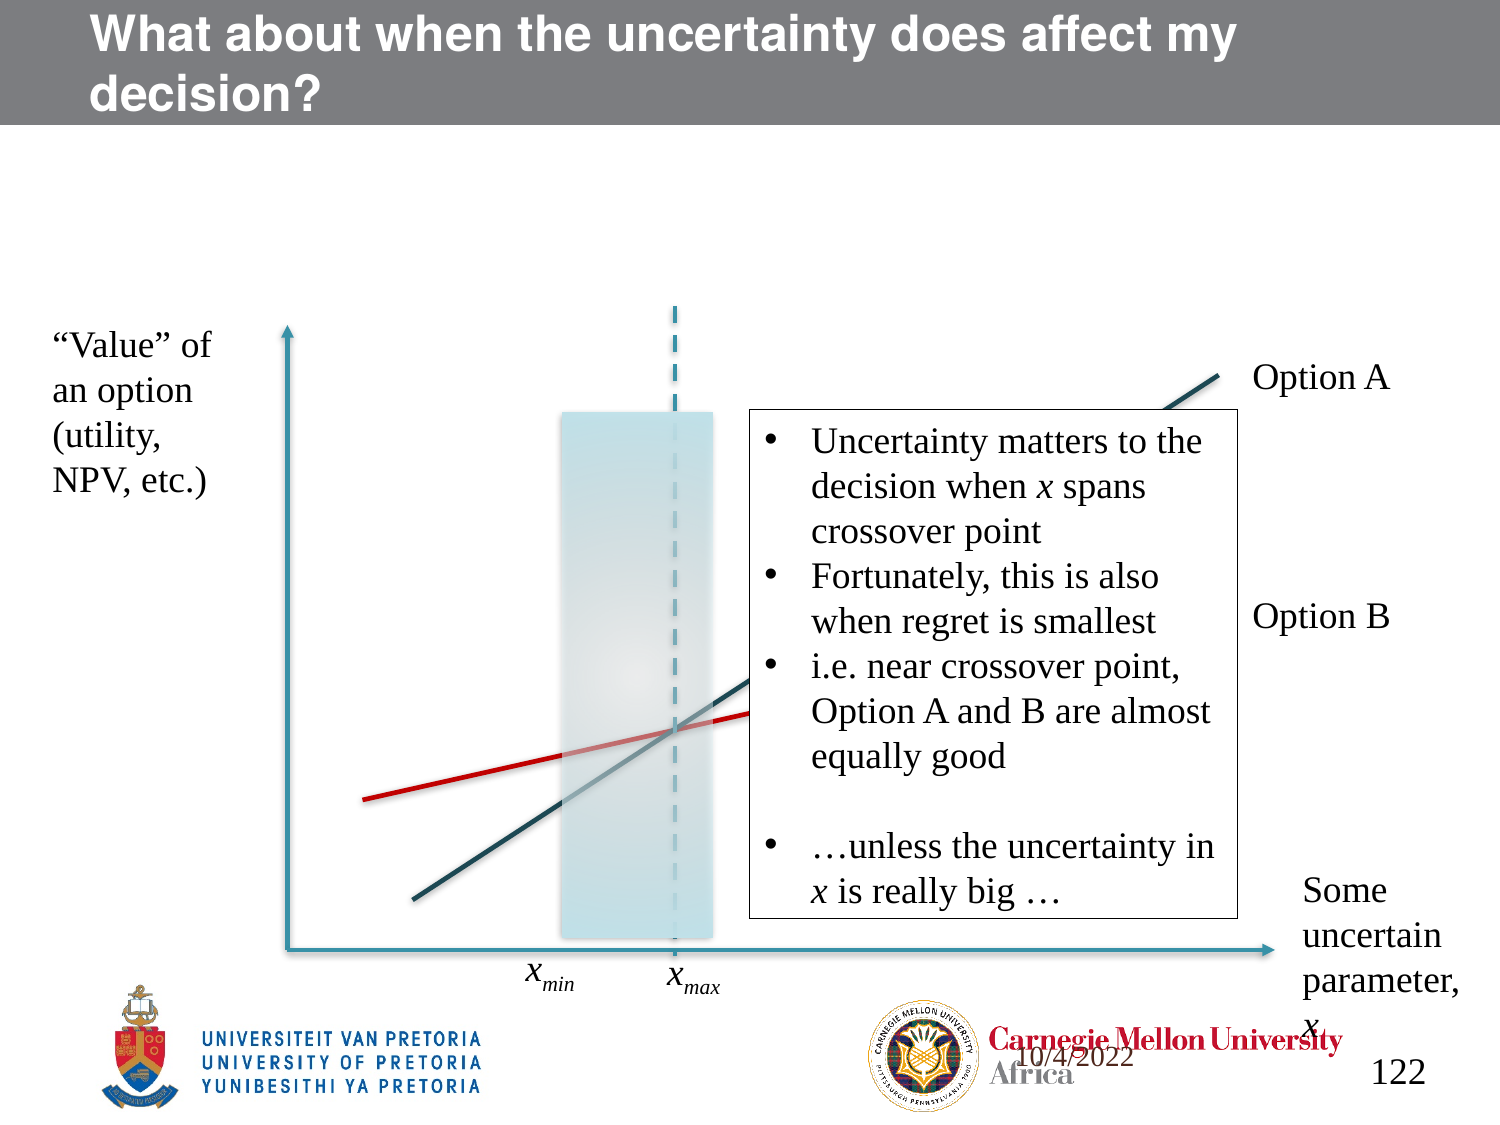

# What about when the uncertainty does affect my decision?
122
“Value” of an option (utility, NPV, etc.)
Option A
Uncertainty matters to the decision when x spans crossover point
Fortunately, this is also when regret is smallest
i.e. near crossover point, Option A and B are almost equally good

…unless the uncertainty in x is really big …

Option B
Some uncertain parameter, x
xmin
xmax
10/4/2022